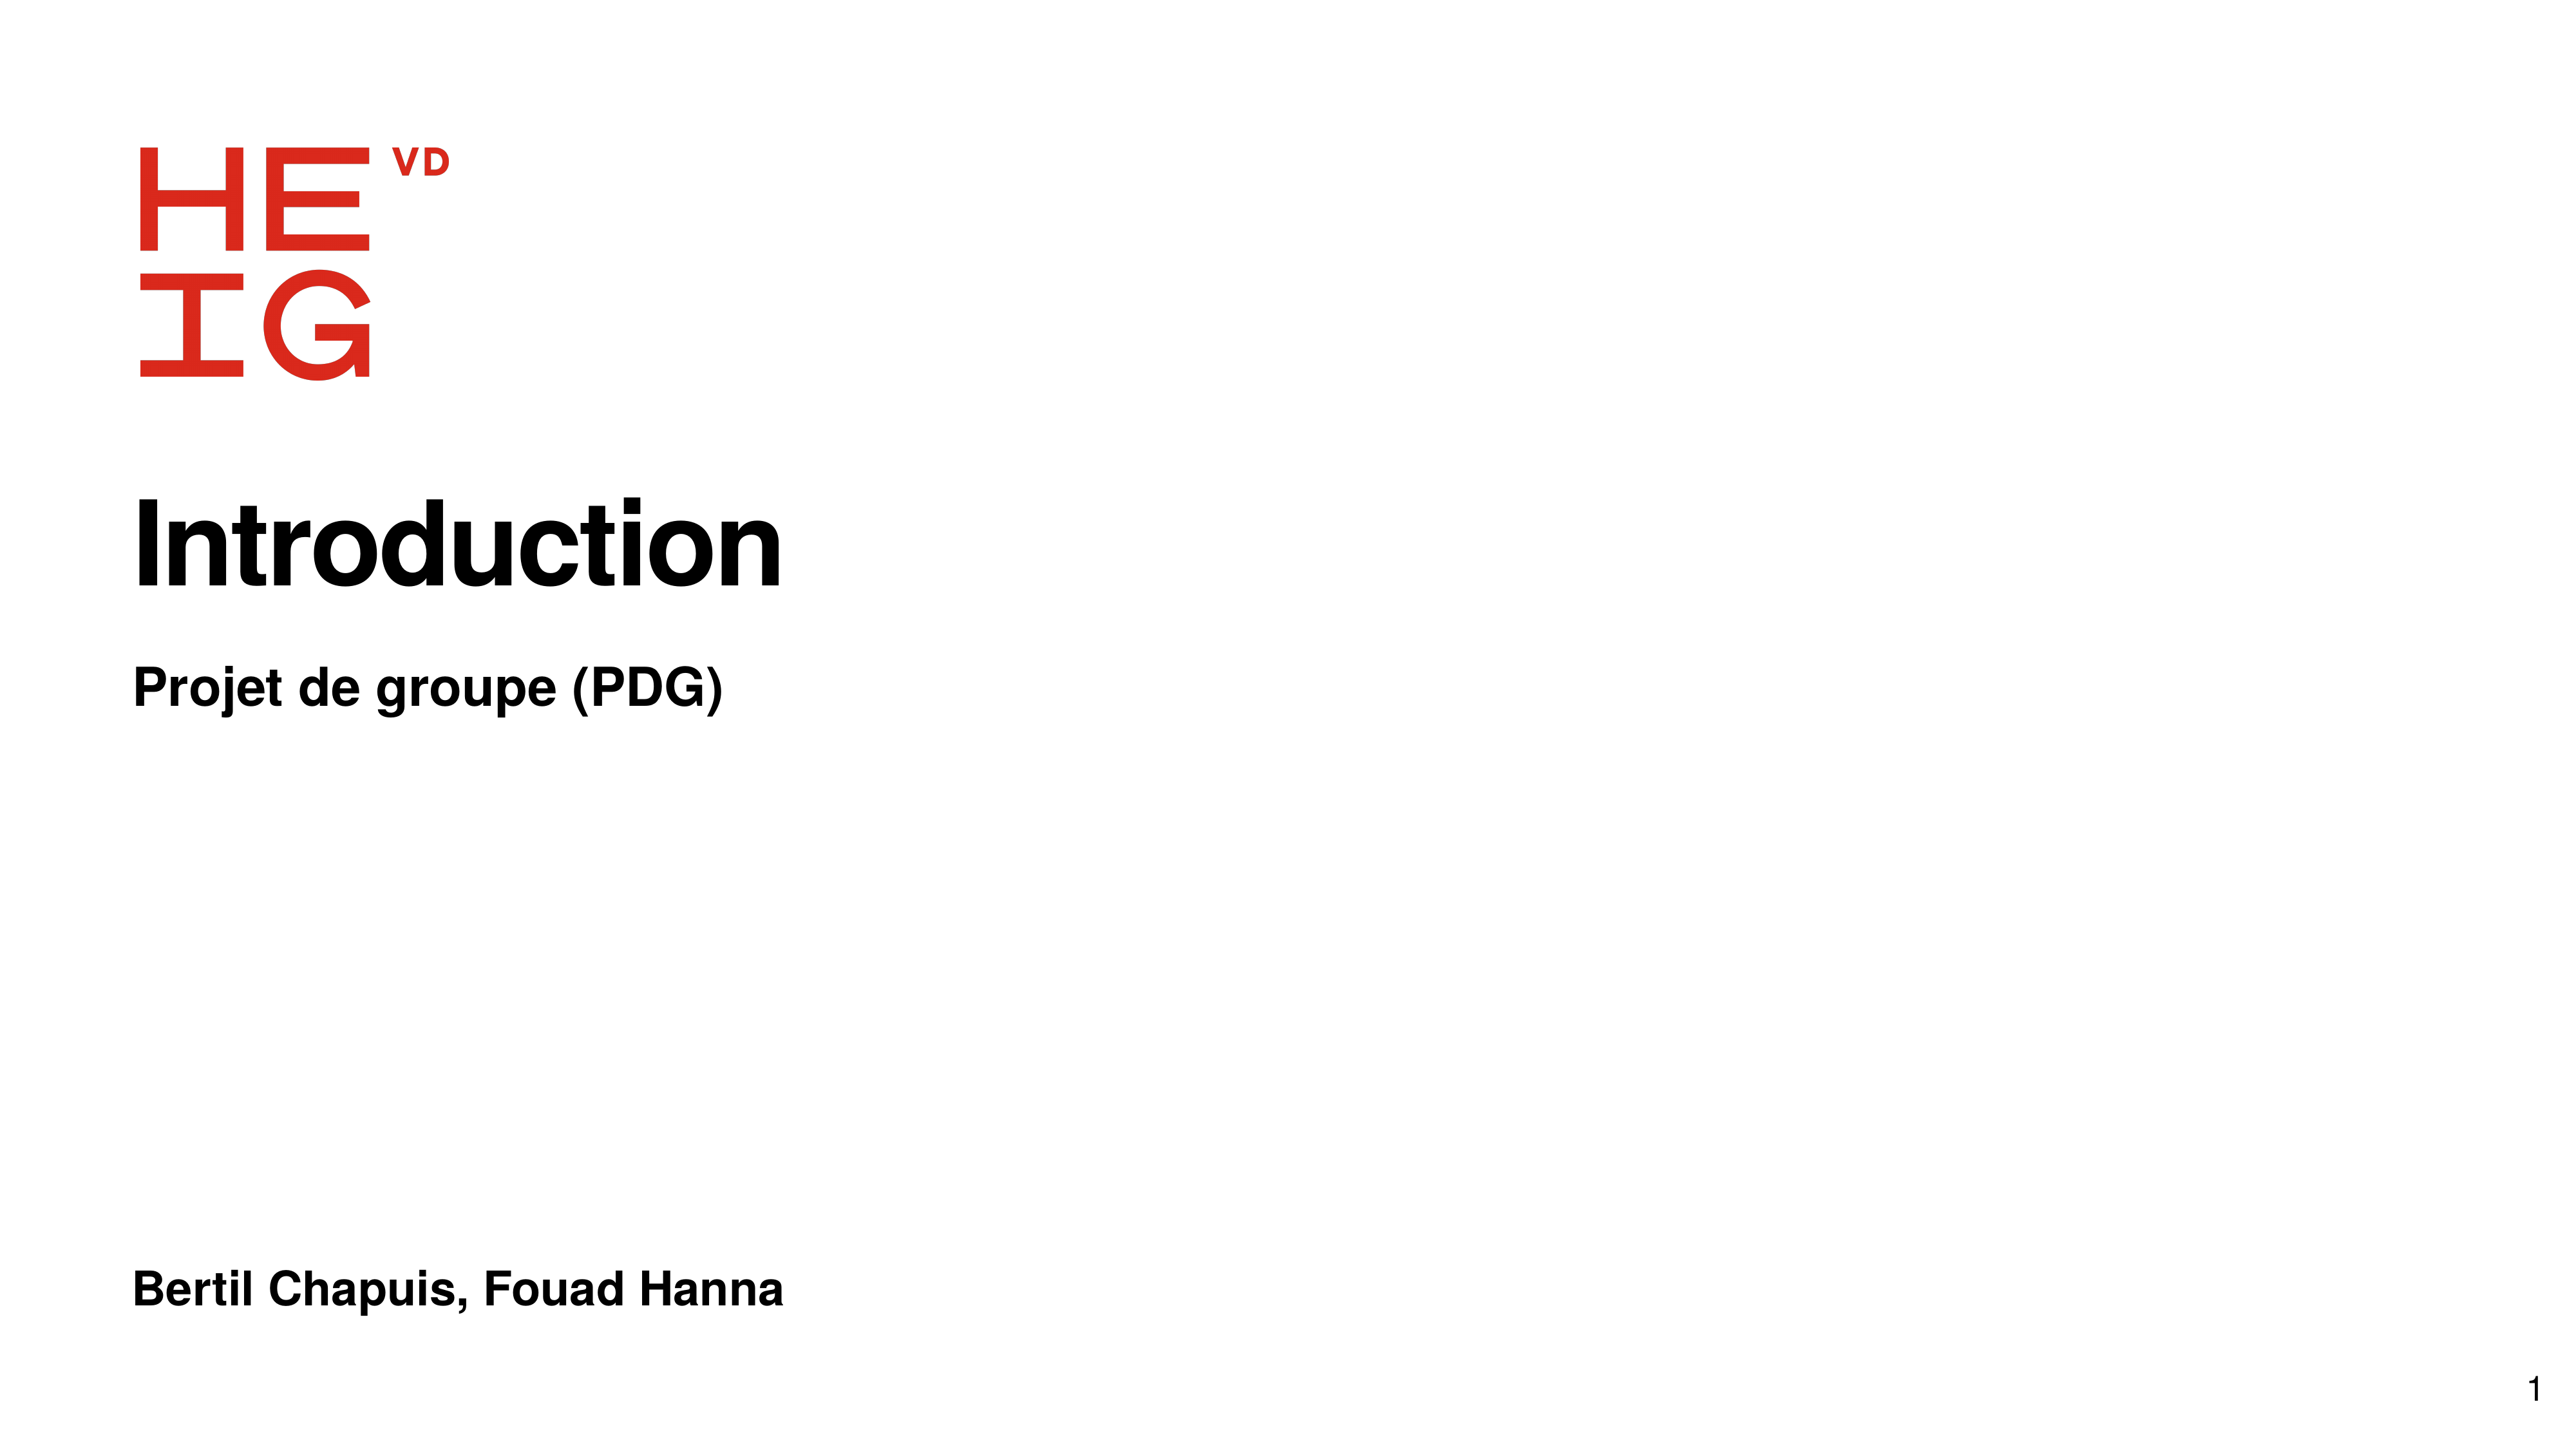

Introduction
Projet de groupe (PDG)
Bertil Chapuis, Fouad Hanna
1